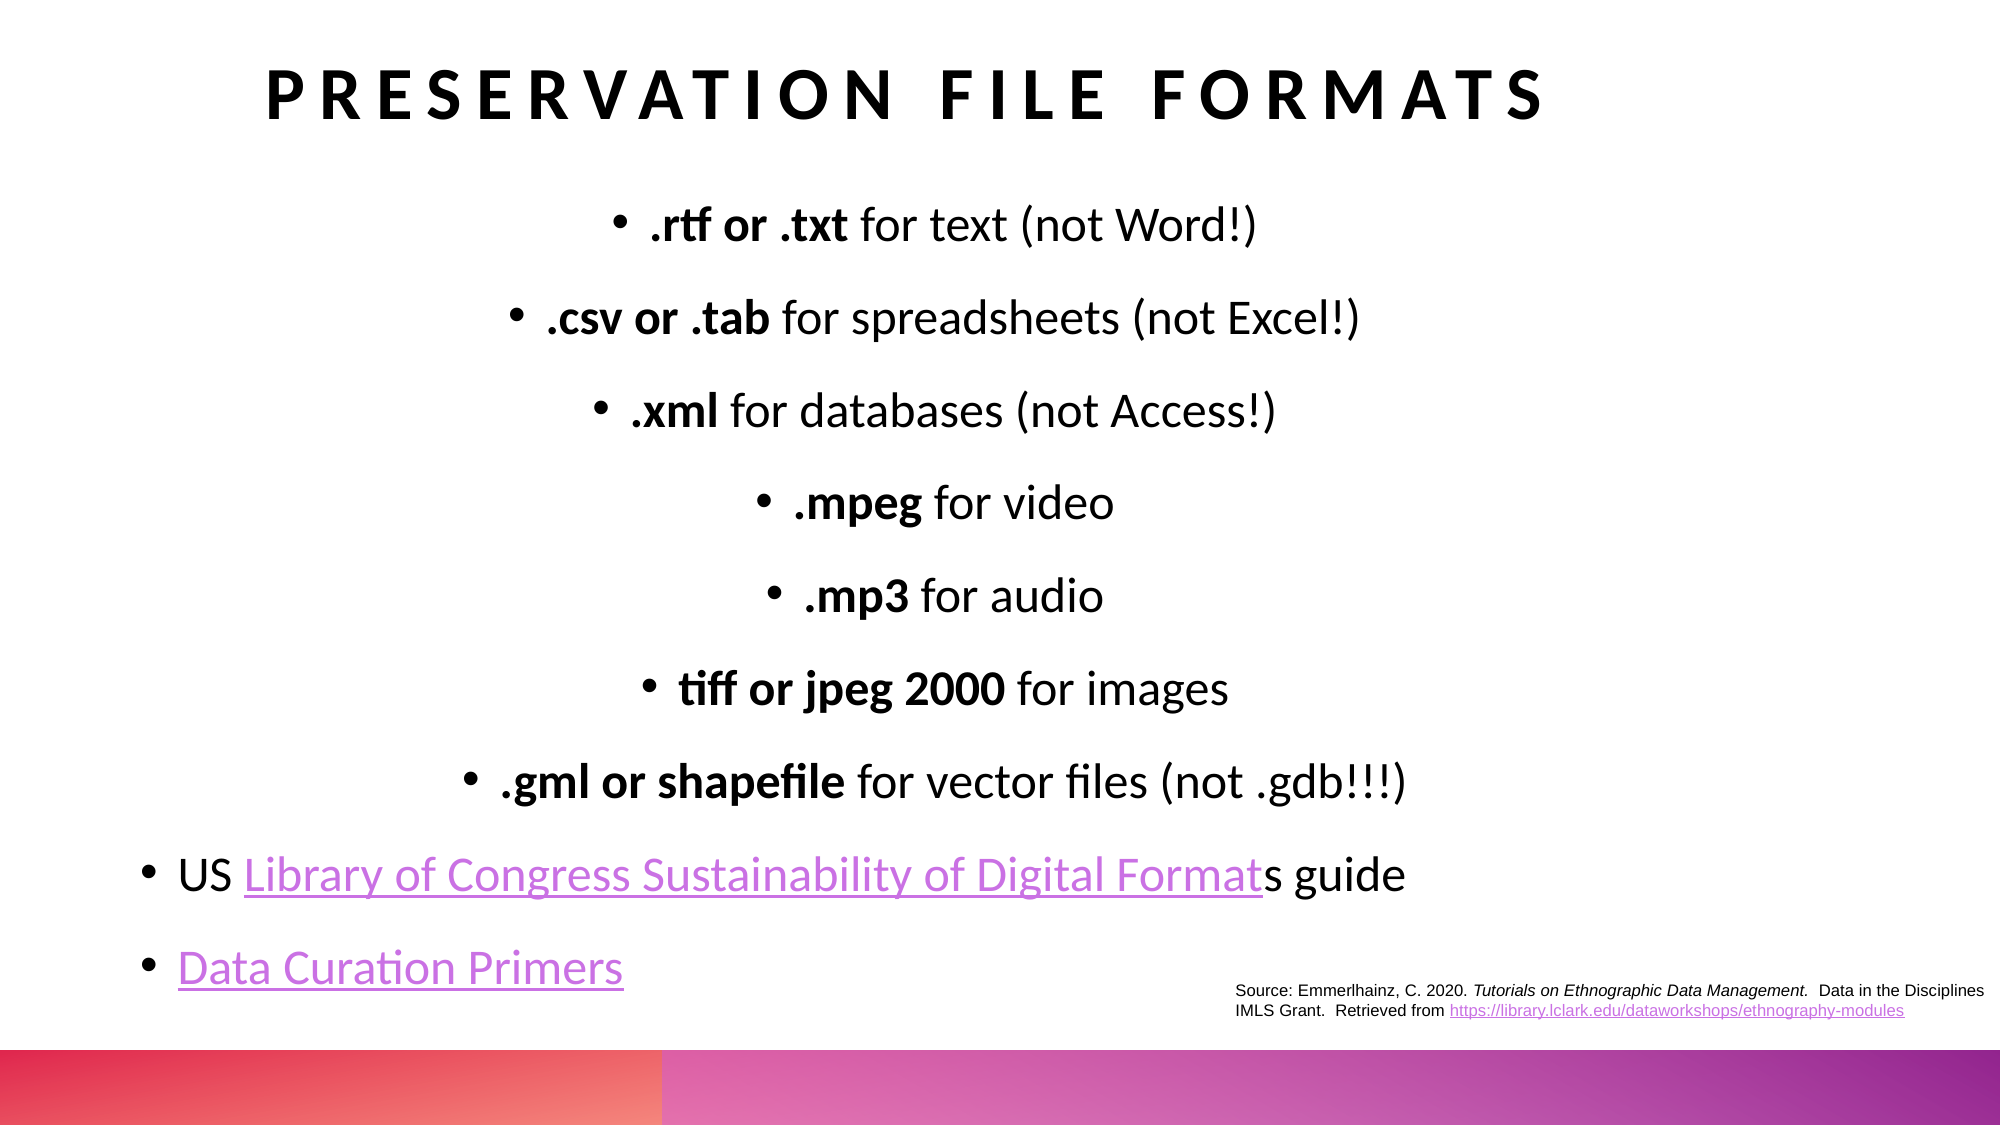

# Preservation File Formats
.rtf or .txt for text (not Word!)
.csv or .tab for spreadsheets (not Excel!)
.xml for databases (not Access!)
.mpeg for video
.mp3 for audio
tiff or jpeg 2000 for images
.gml or shapefile for vector files (not .gdb!!!)
US Library of Congress Sustainability of Digital Formats guide
Data Curation Primers

Source: Emmerlhainz, C. 2020. Tutorials on Ethnographic Data Management.  Data in the Disciplines IMLS Grant.  Retrieved from https://library.lclark.edu/dataworkshops/ethnography-modules